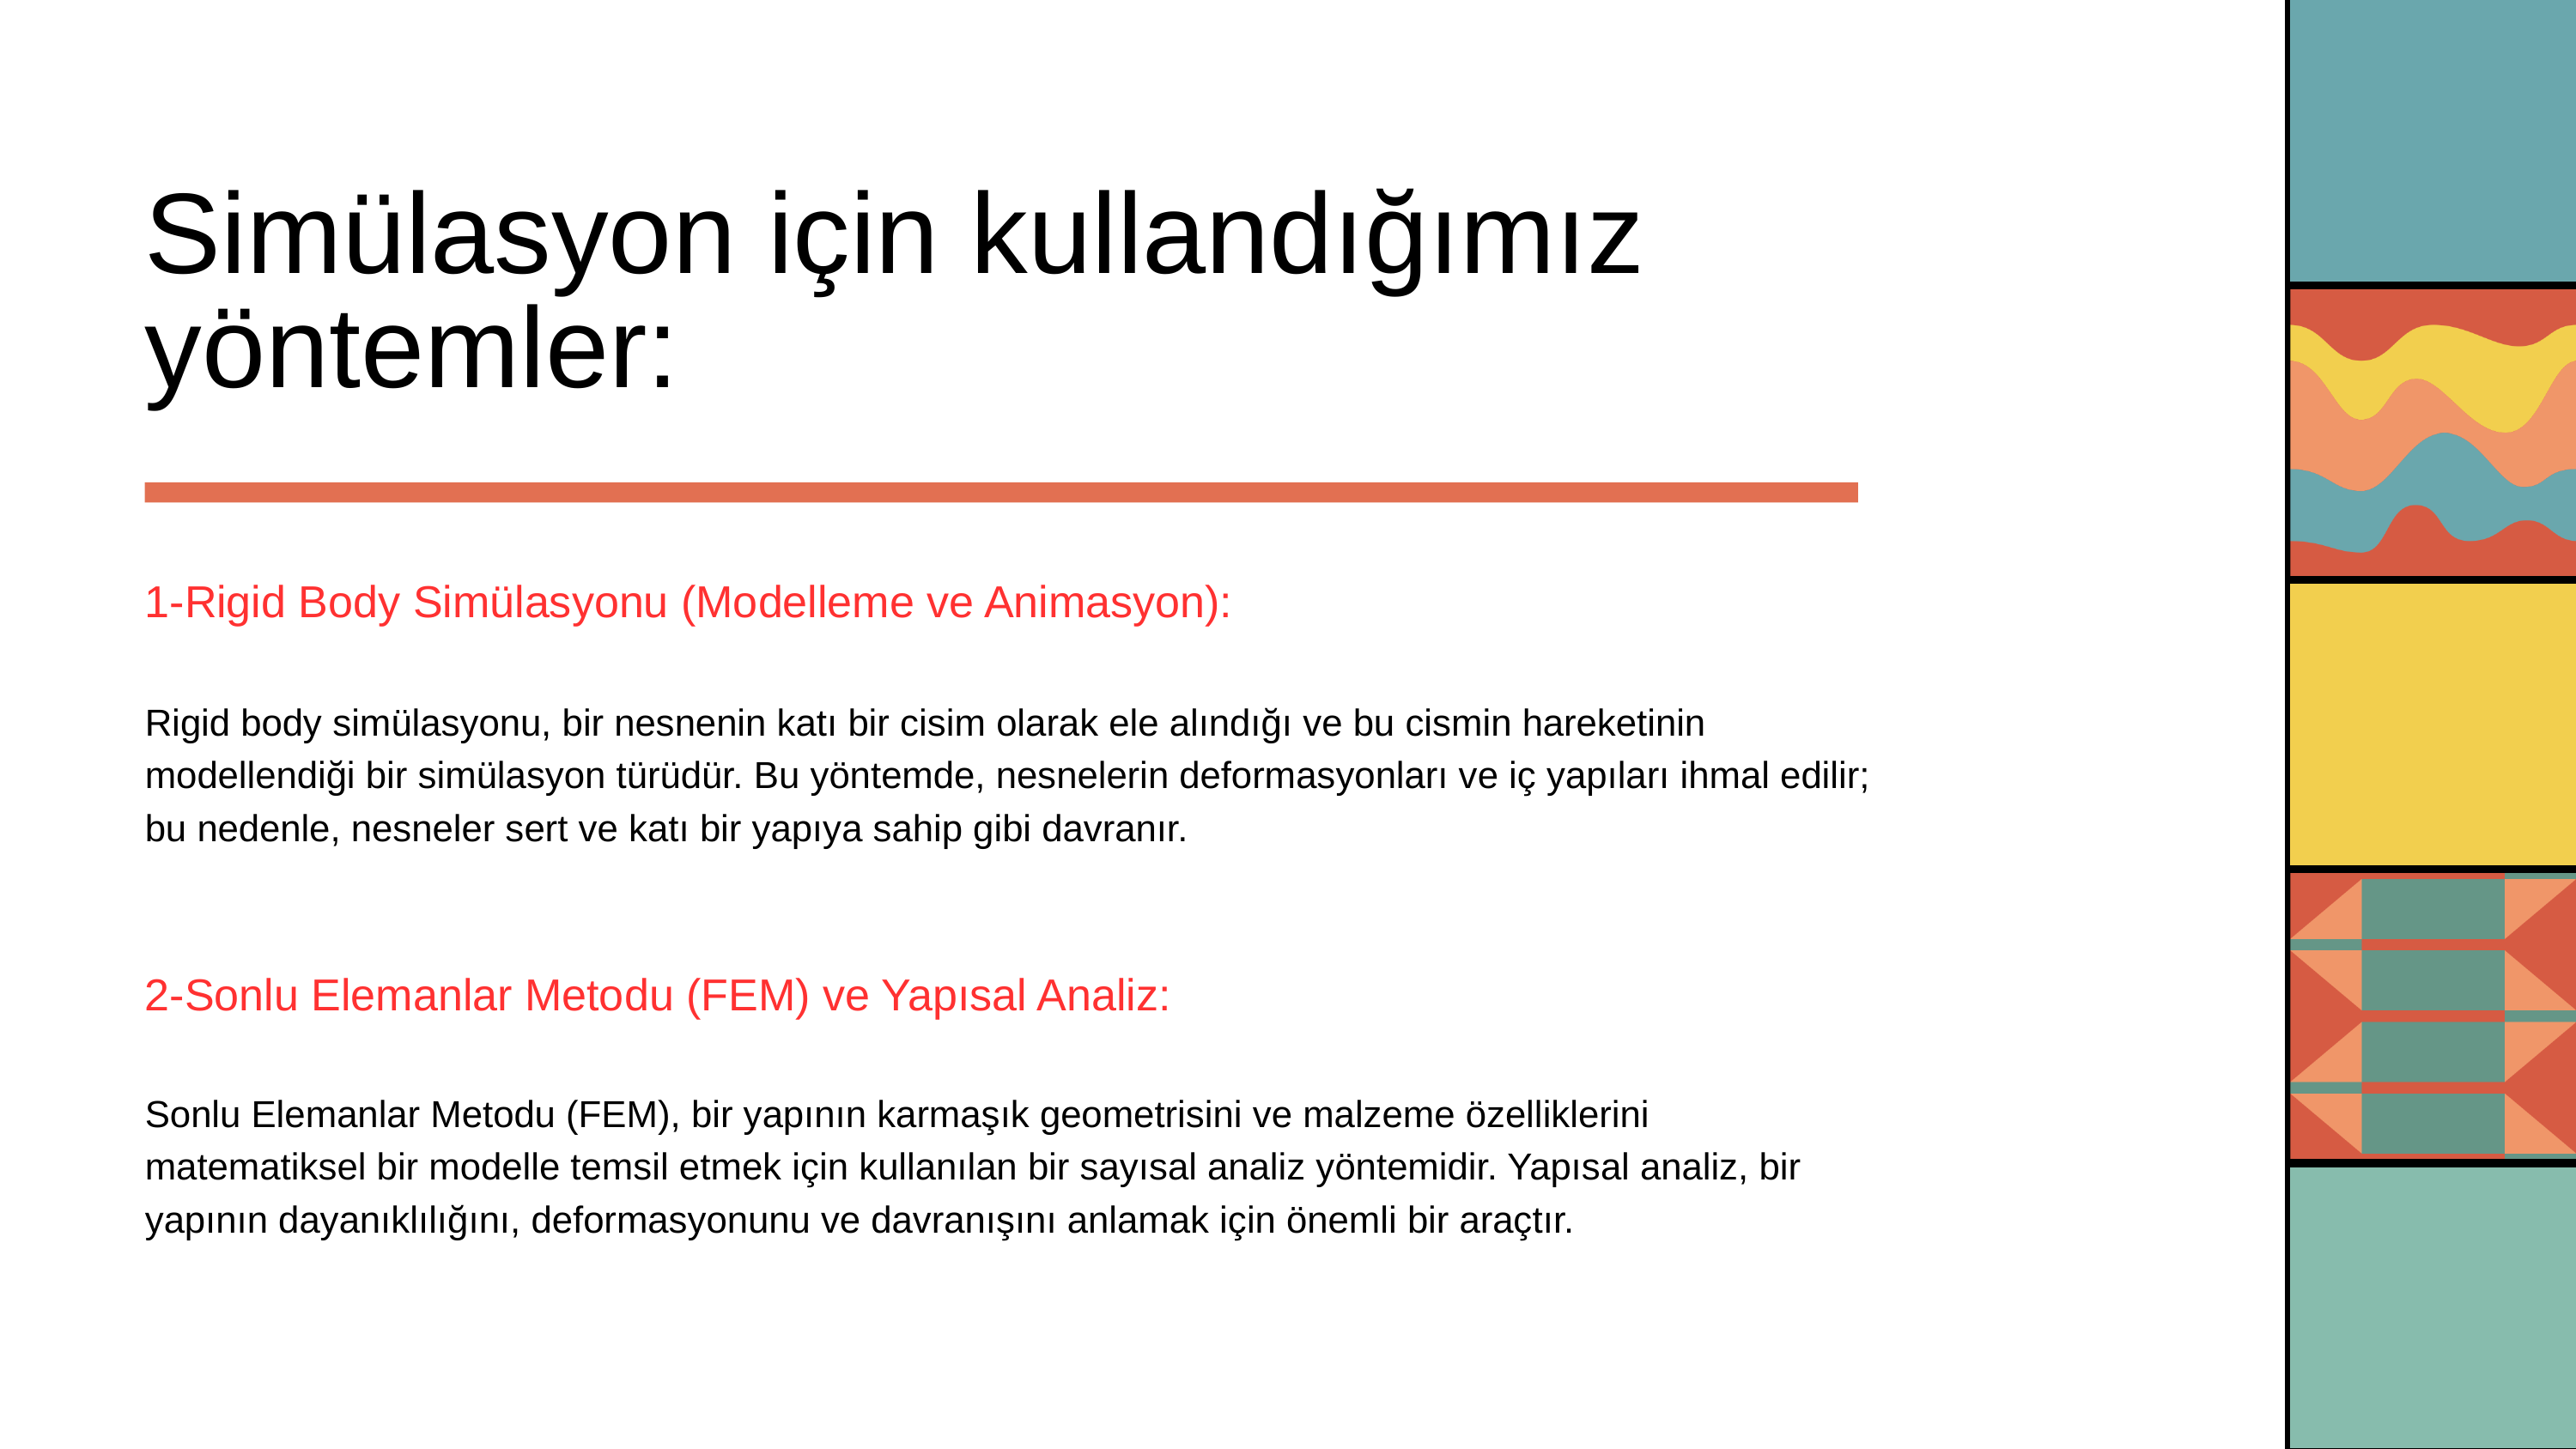

Simülasyon için kullandığımız yöntemler:

1-Rigid Body Simülasyonu (Modelleme ve Animasyon):

Rigid body simülasyonu, bir nesnenin katı bir cisim olarak ele alındığı ve bu cismin hareketinin modellendiği bir simülasyon türüdür. Bu yöntemde, nesnelerin deformasyonları ve iç yapıları ihmal edilir; bu nedenle, nesneler sert ve katı bir yapıya sahip gibi davranır.

2-Sonlu Elemanlar Metodu (FEM) ve Yapısal Analiz:

Sonlu Elemanlar Metodu (FEM), bir yapının karmaşık geometrisini ve malzeme özelliklerini matematiksel bir modelle temsil etmek için kullanılan bir sayısal analiz yöntemidir. Yapısal analiz, bir yapının dayanıklılığını, deformasyonunu ve davranışını anlamak için önemli bir araçtır.